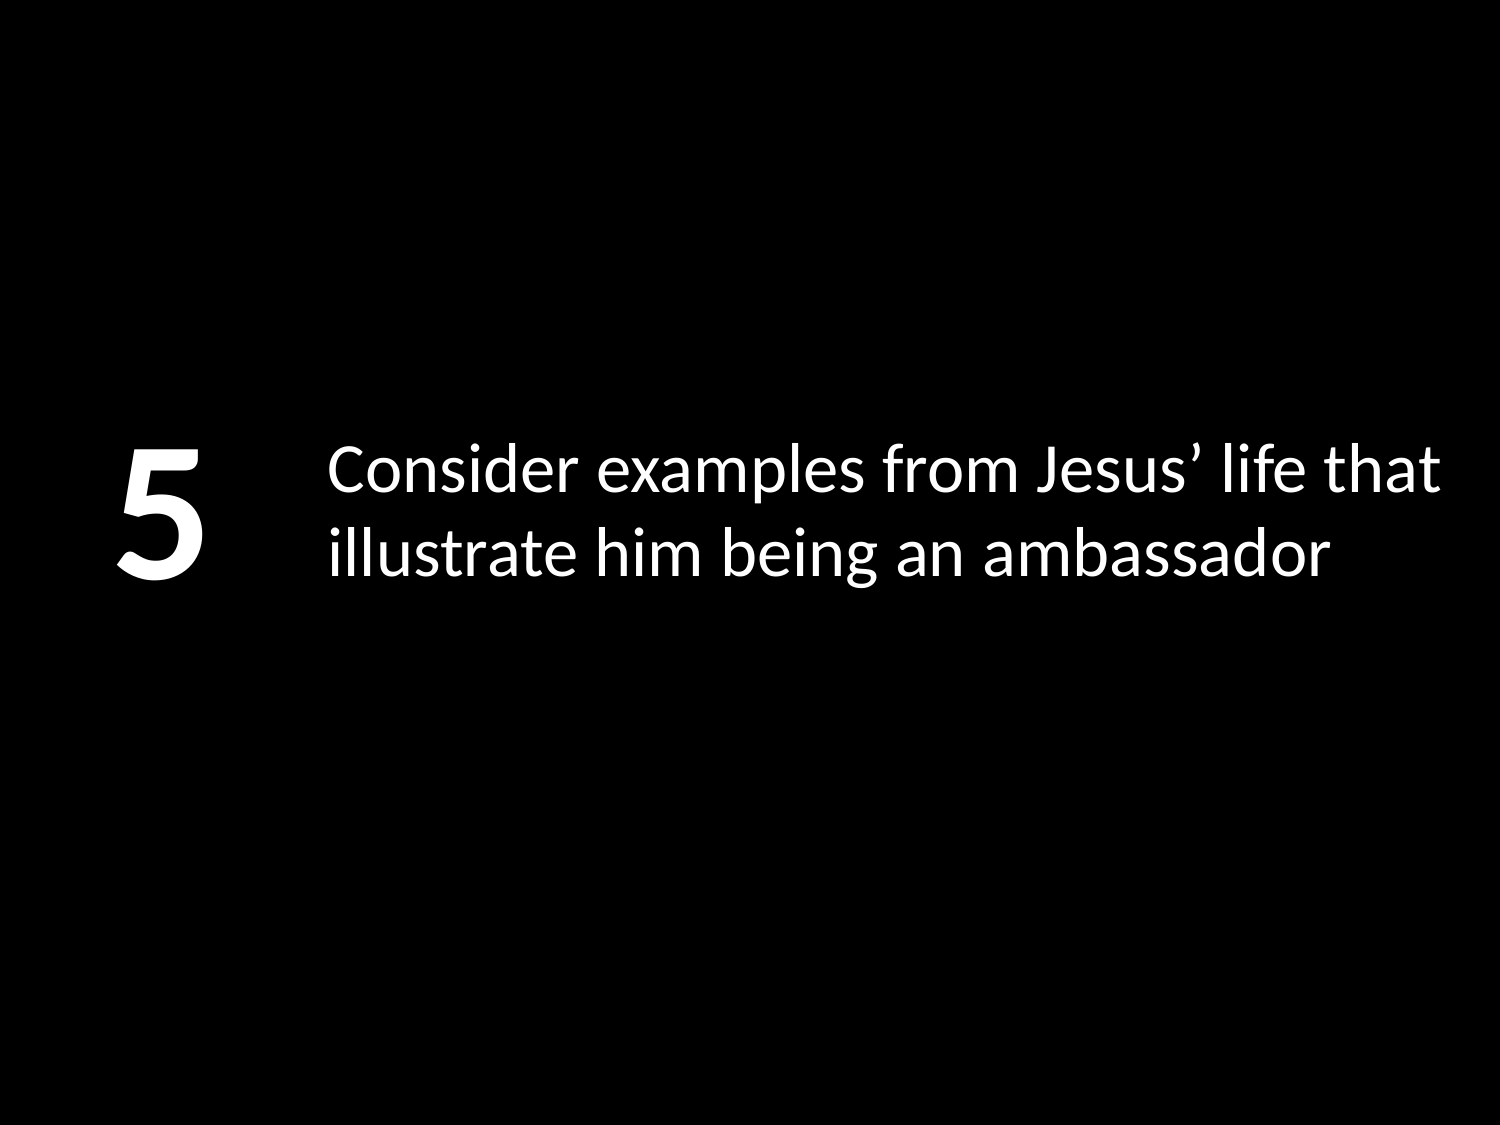

5
# Consider examples from Jesus’ life that illustrate him being an ambassador